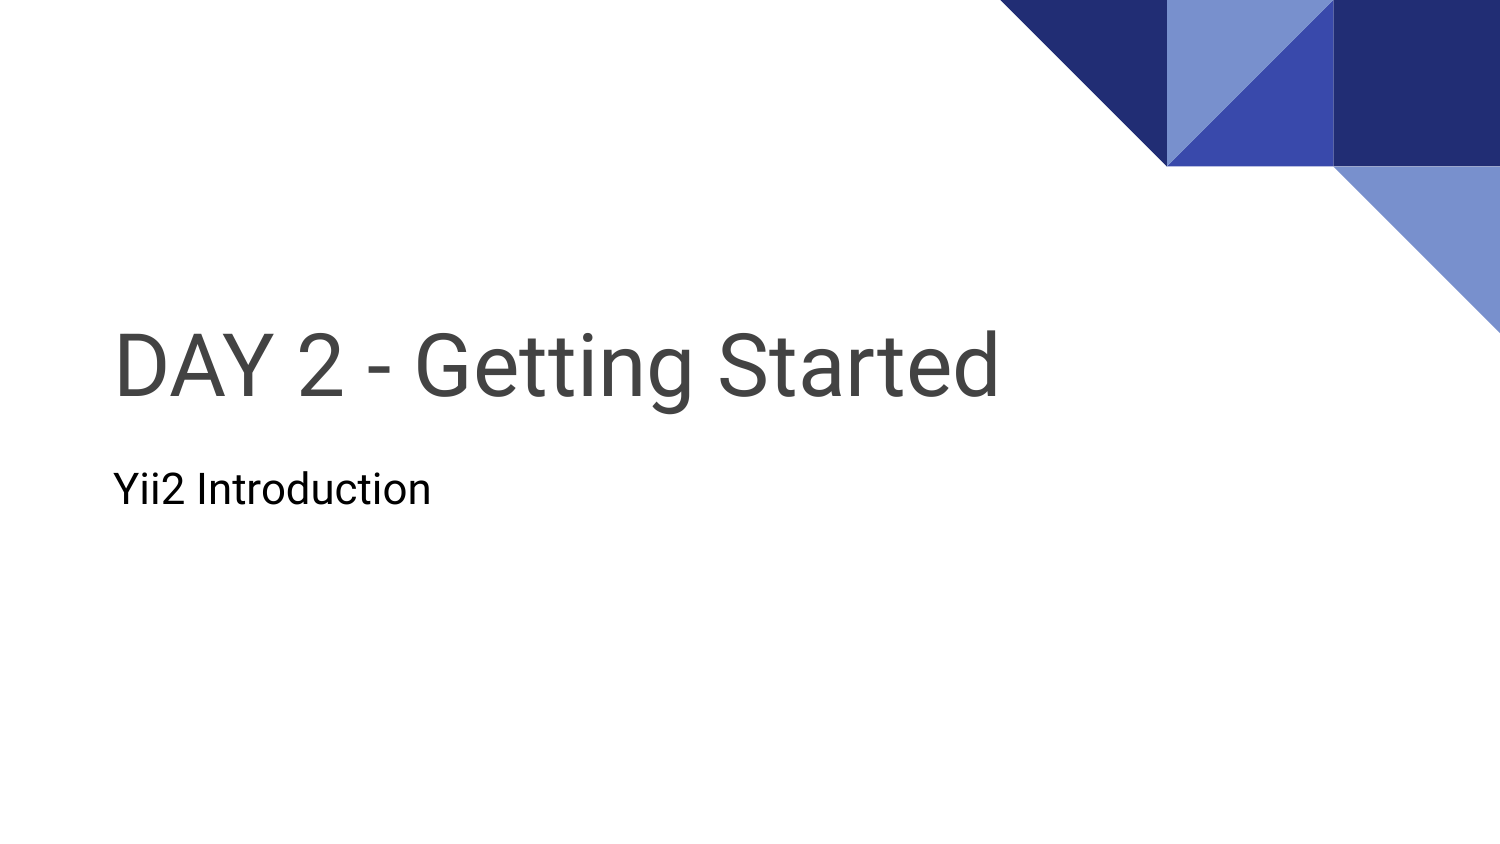

# DAY 2 - Getting Started
Yii2 Introduction